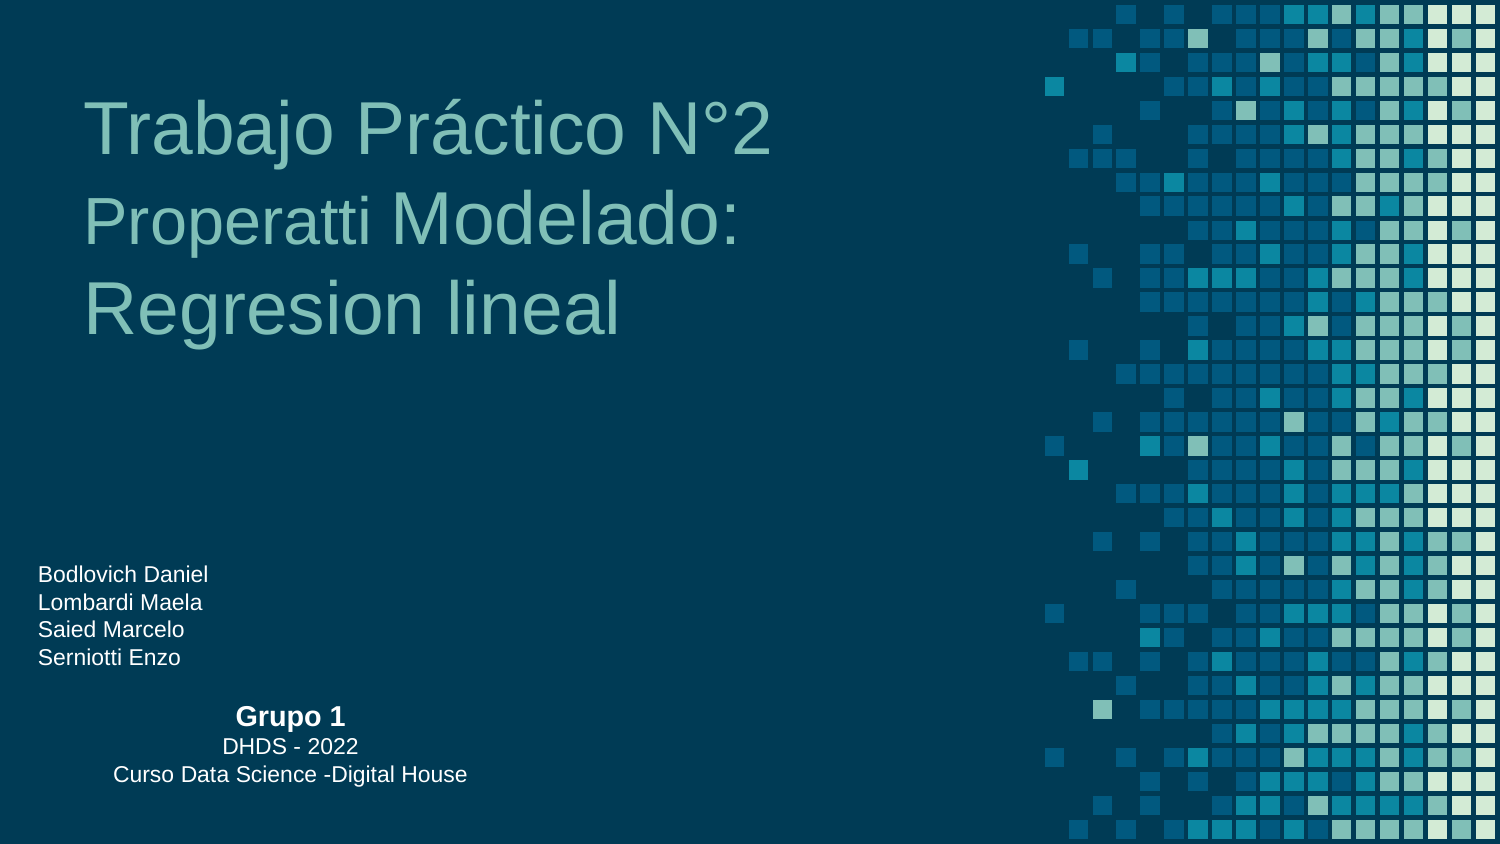

# Trabajo Práctico N°2 Properatti Modelado: Regresion lineal
Bodlovich Daniel
Lombardi Maela
Saied Marcelo
Serniotti Enzo

Grupo 1
DHDS - 2022
Curso Data Science -Digital House